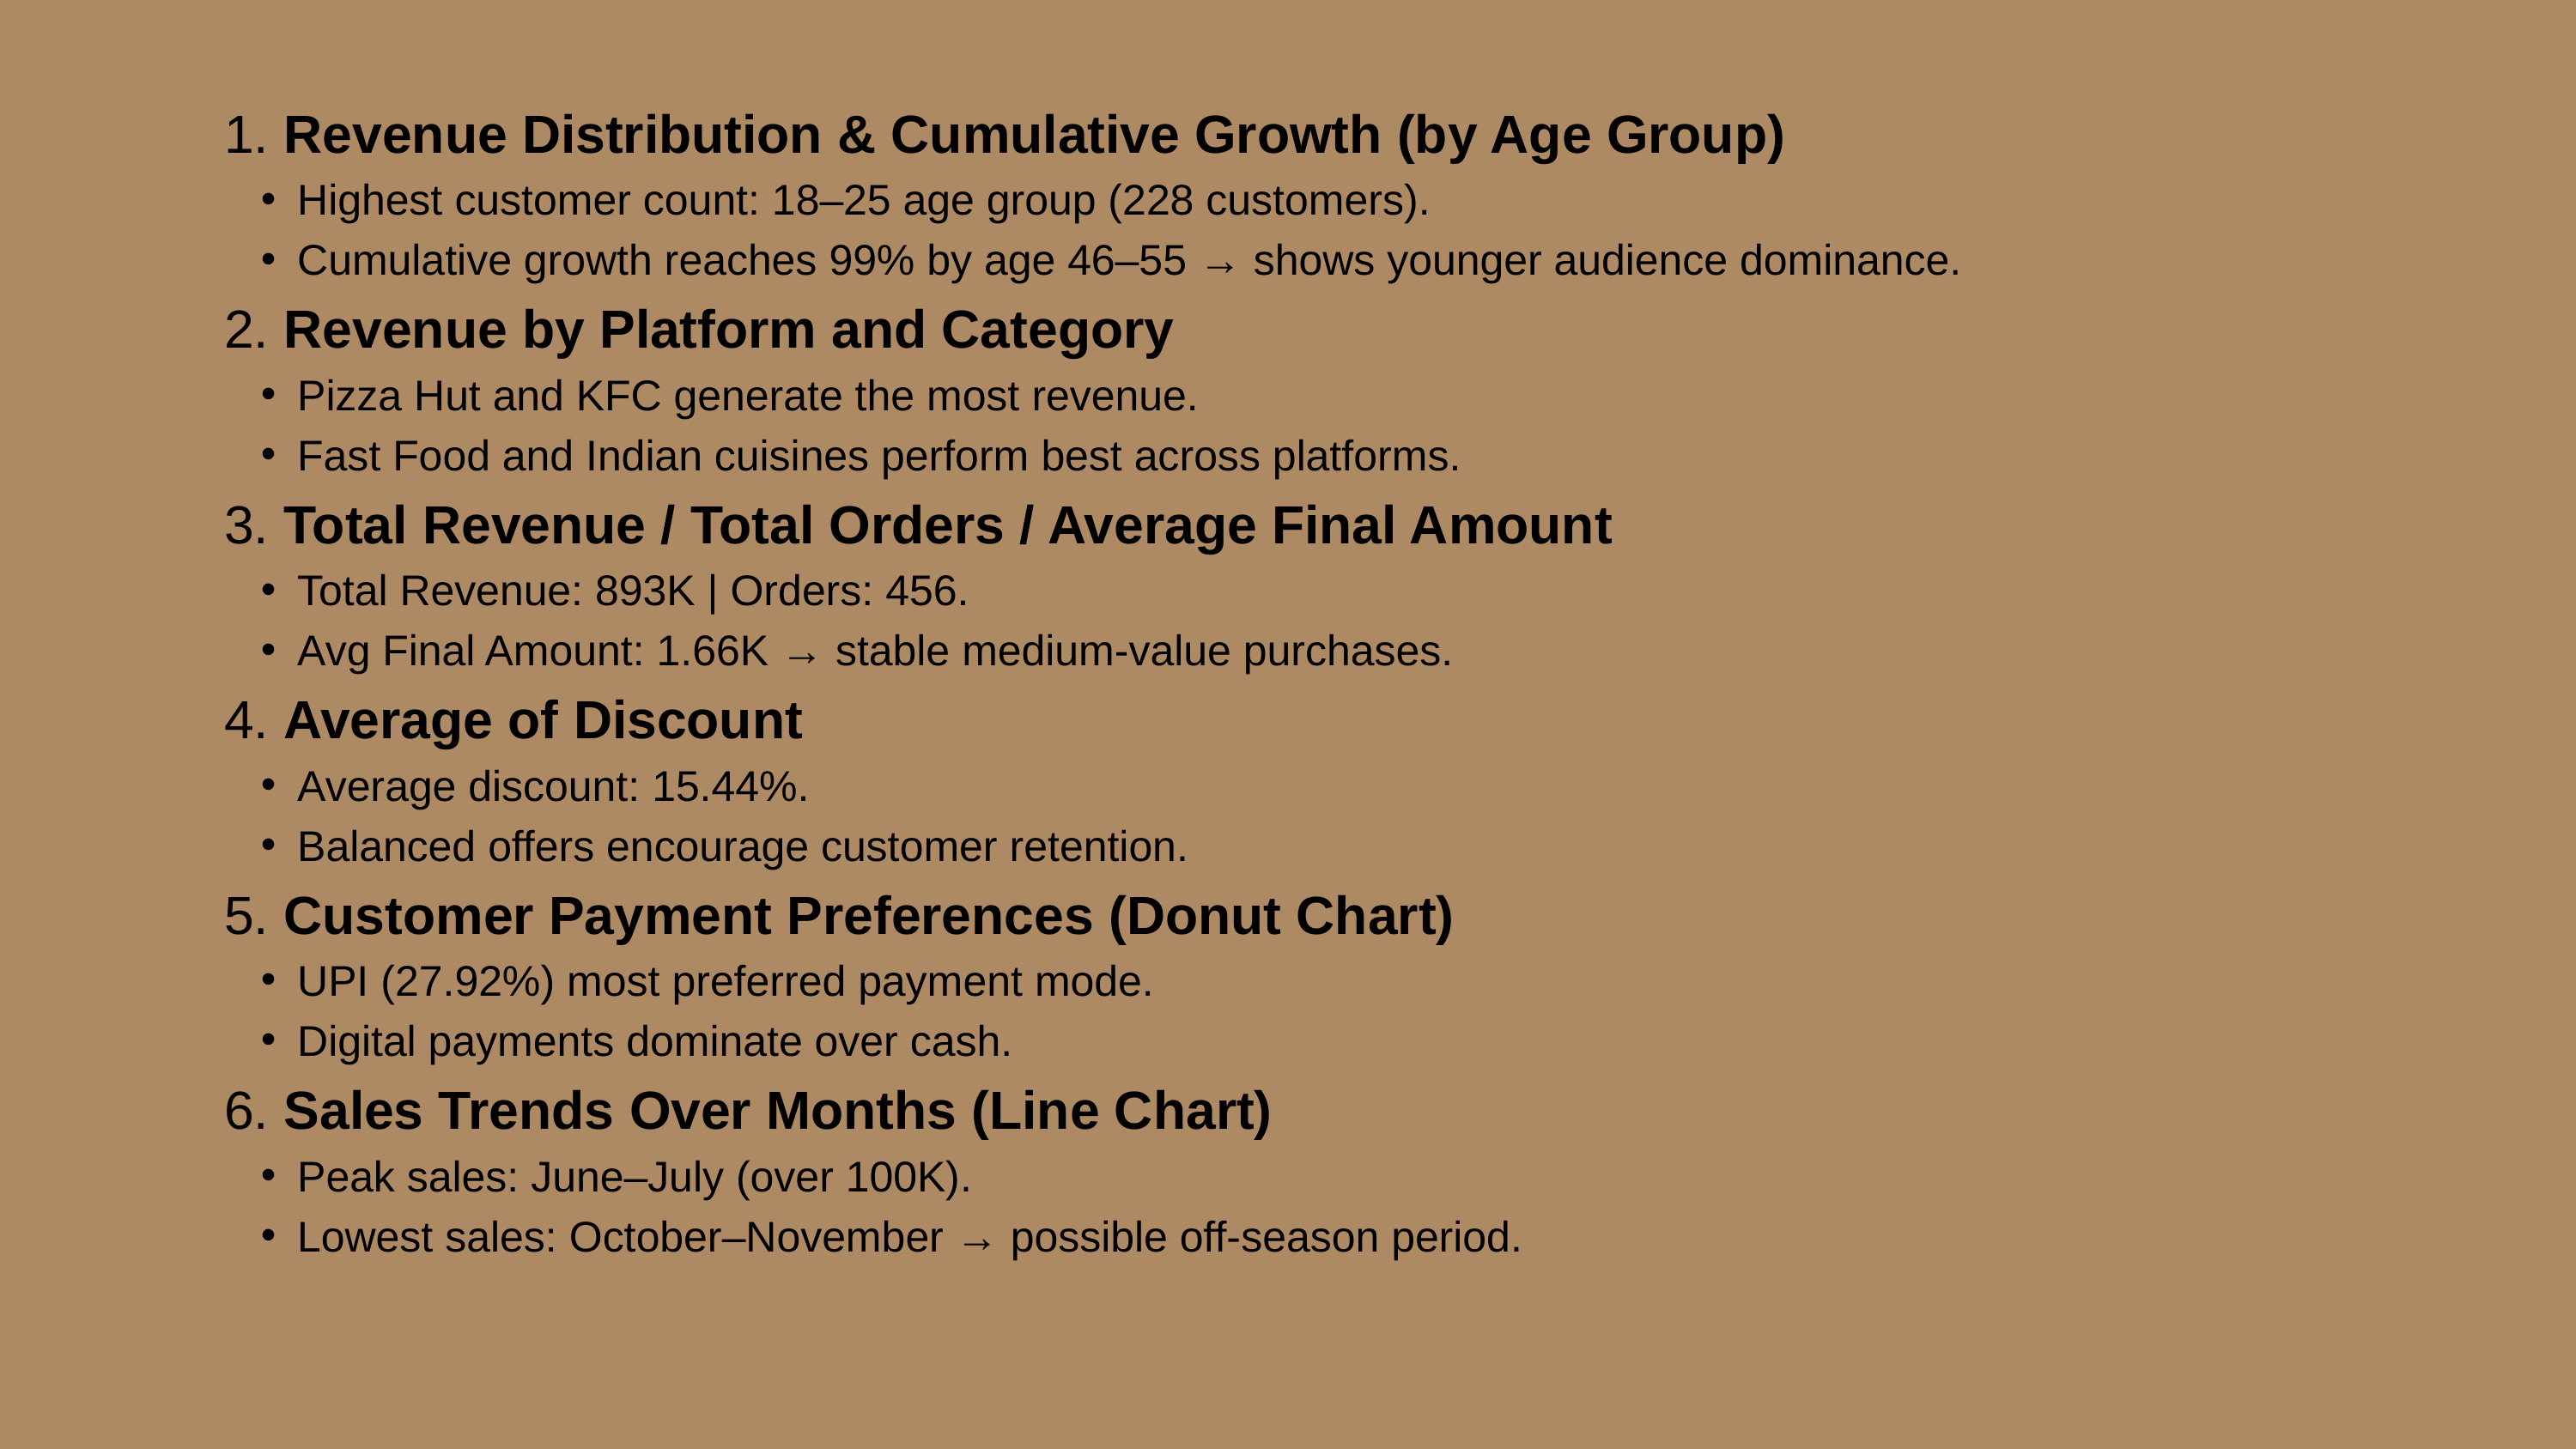

1. Revenue Distribution & Cumulative Growth (by Age Group)
Highest customer count: 18–25 age group (228 customers).
Cumulative growth reaches 99% by age 46–55 → shows younger audience dominance.
2. Revenue by Platform and Category
Pizza Hut and KFC generate the most revenue.
Fast Food and Indian cuisines perform best across platforms.
3. Total Revenue / Total Orders / Average Final Amount
Total Revenue: 893K | Orders: 456.
Avg Final Amount: 1.66K → stable medium-value purchases.
4. Average of Discount
Average discount: 15.44%.
Balanced offers encourage customer retention.
5. Customer Payment Preferences (Donut Chart)
UPI (27.92%) most preferred payment mode.
Digital payments dominate over cash.
6. Sales Trends Over Months (Line Chart)
Peak sales: June–July (over 100K).
Lowest sales: October–November → possible off-season period.